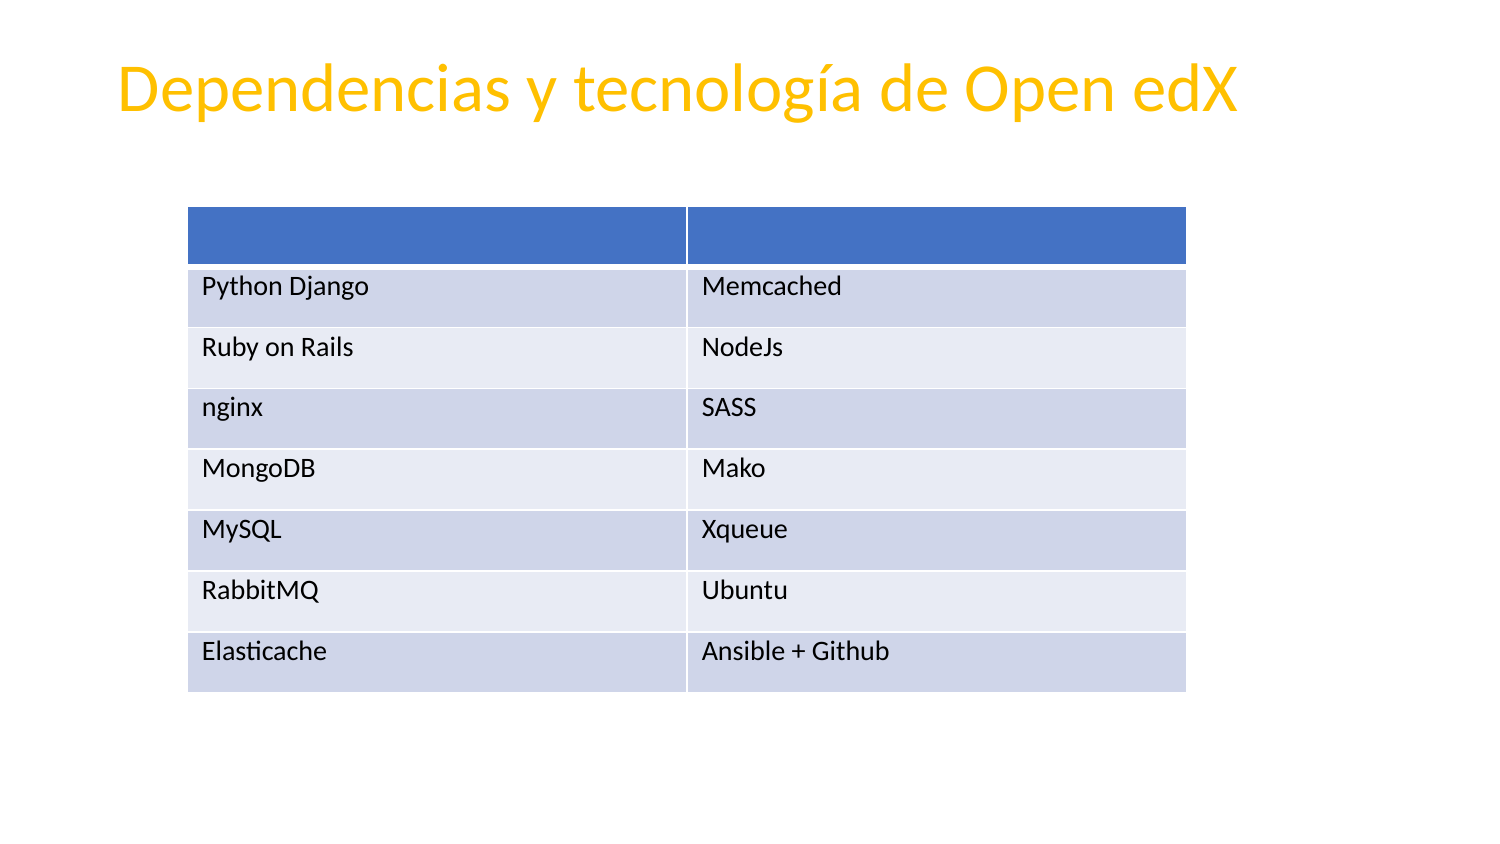

Dependencias y tecnología de Open edX
|  |  |
| --- | --- |
| Python Django | Memcached |
| Ruby on Rails | NodeJs |
| nginx | SASS |
| MongoDB | Mako |
| MySQL | Xqueue |
| RabbitMQ | Ubuntu |
| Elasticache | Ansible + Github |